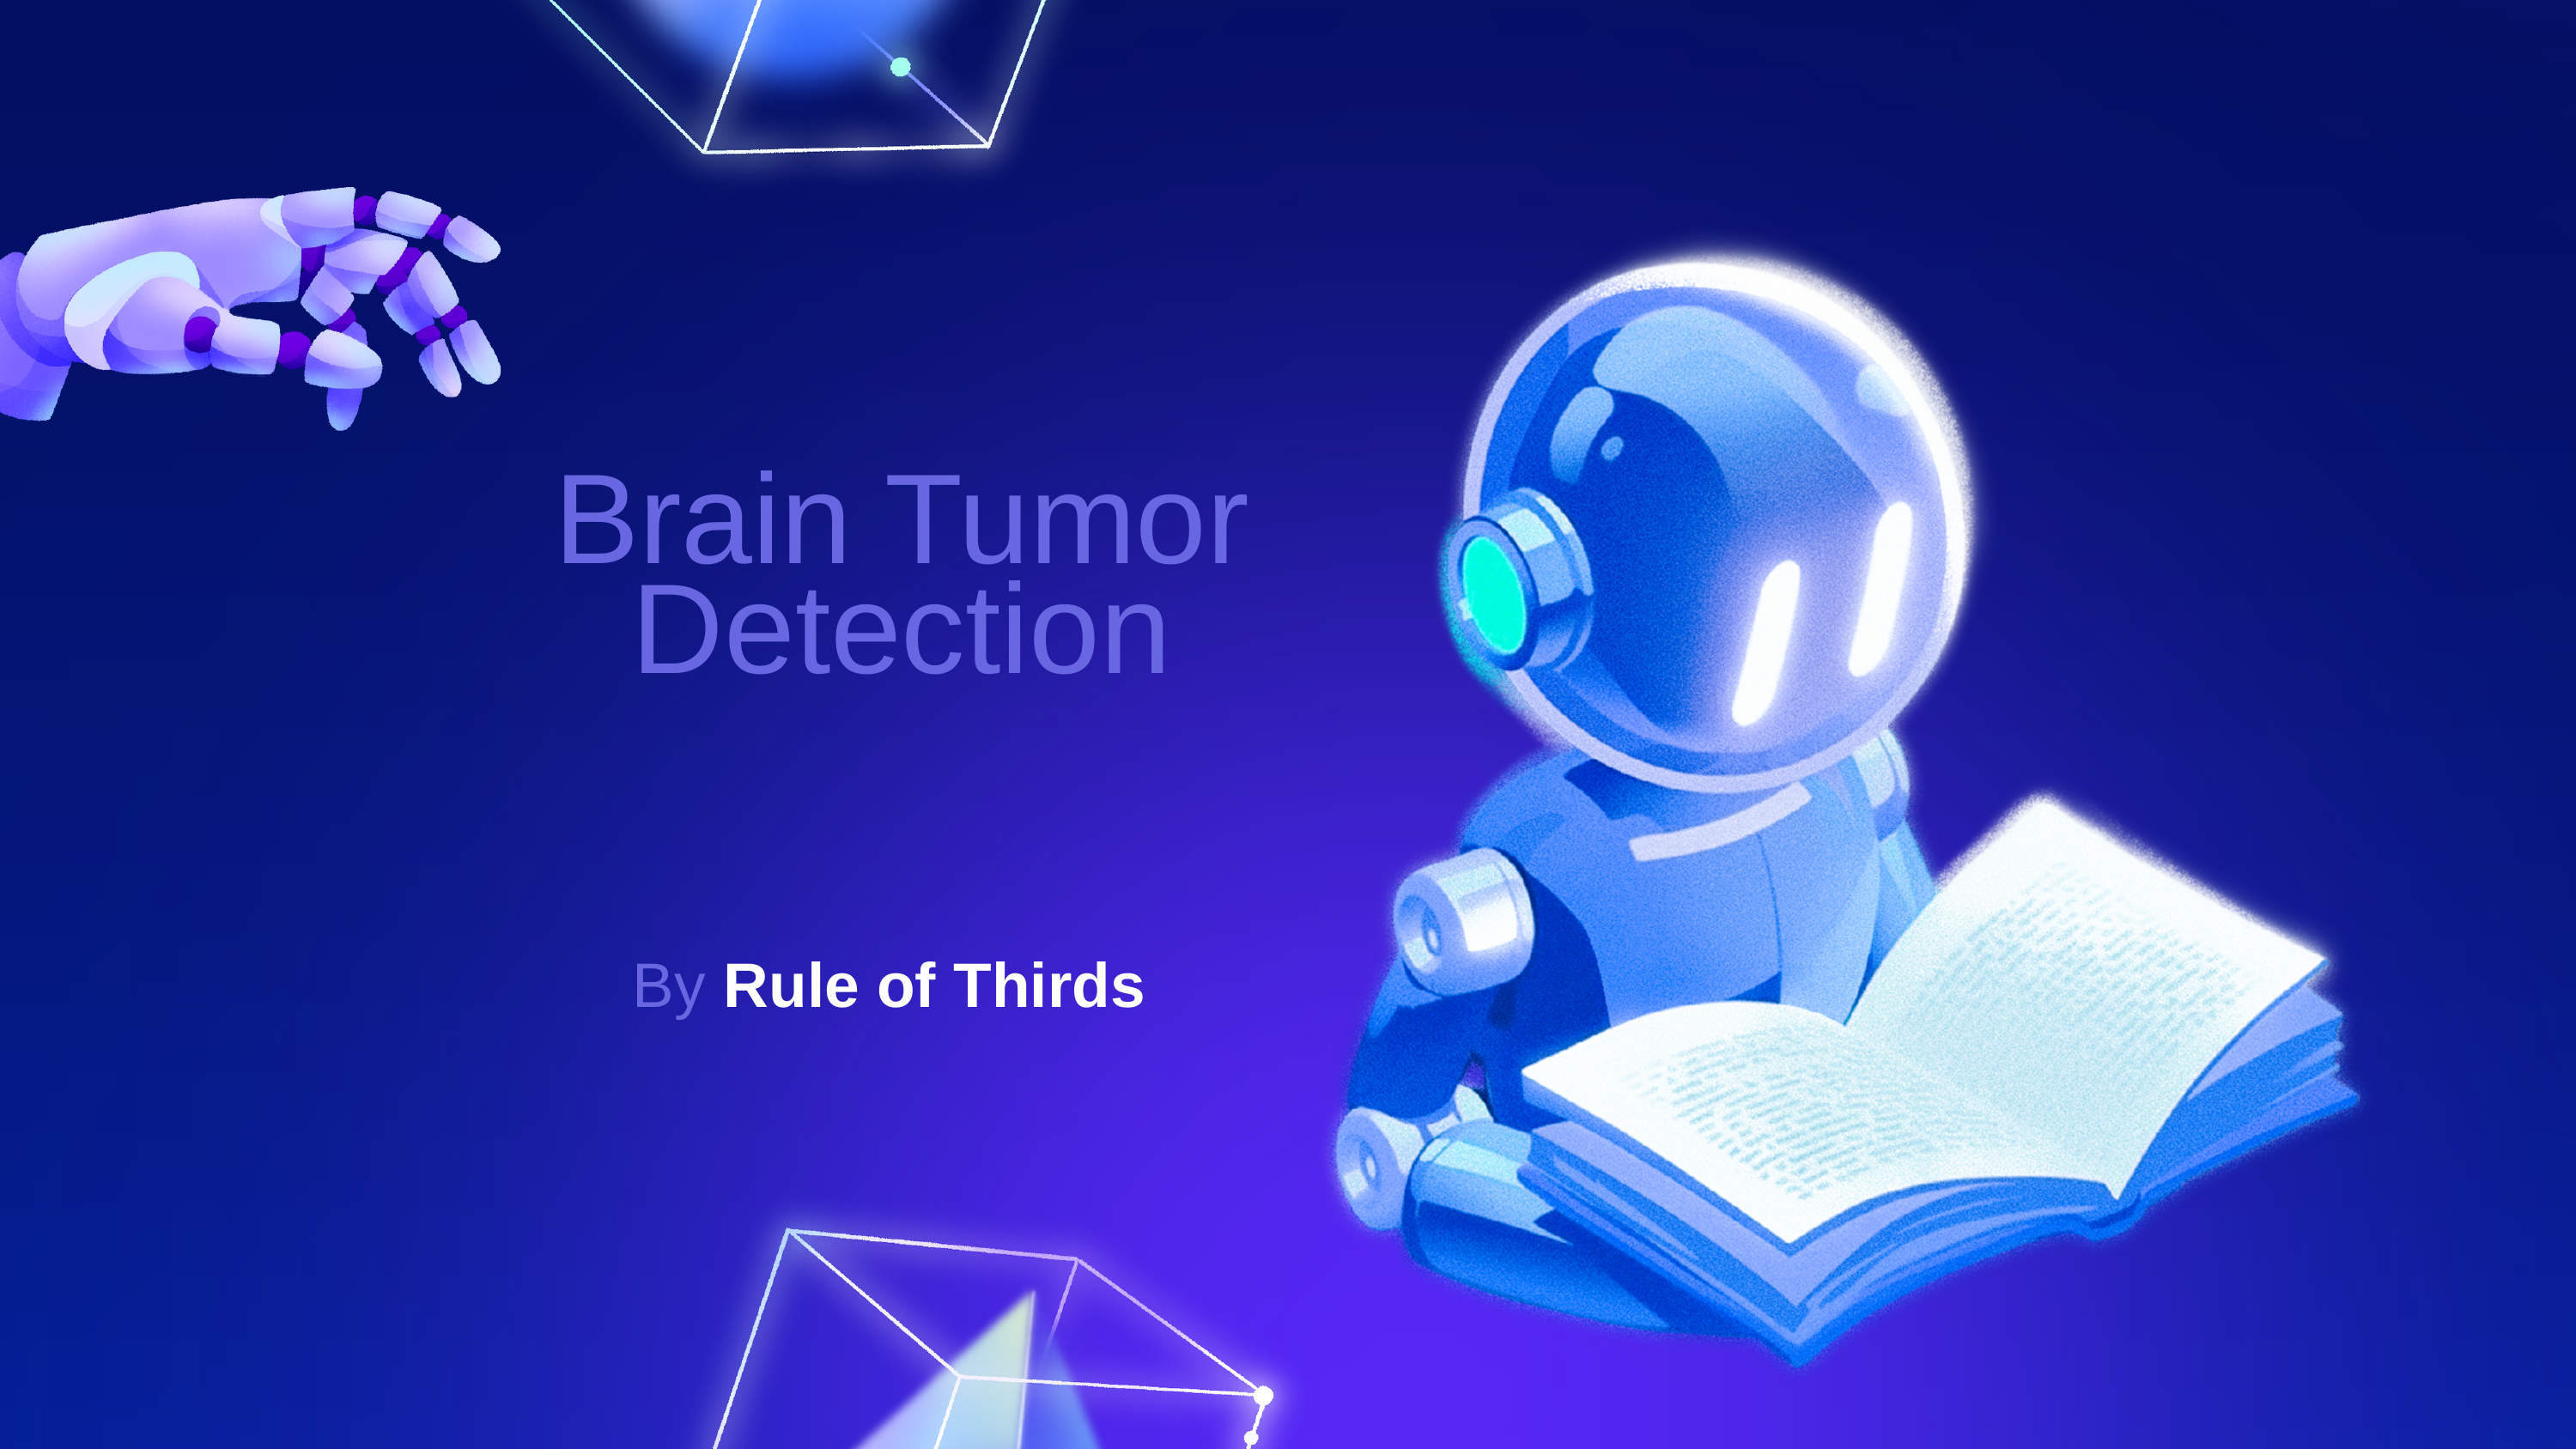

Brain Tumor Detection
By Rule of Thirds